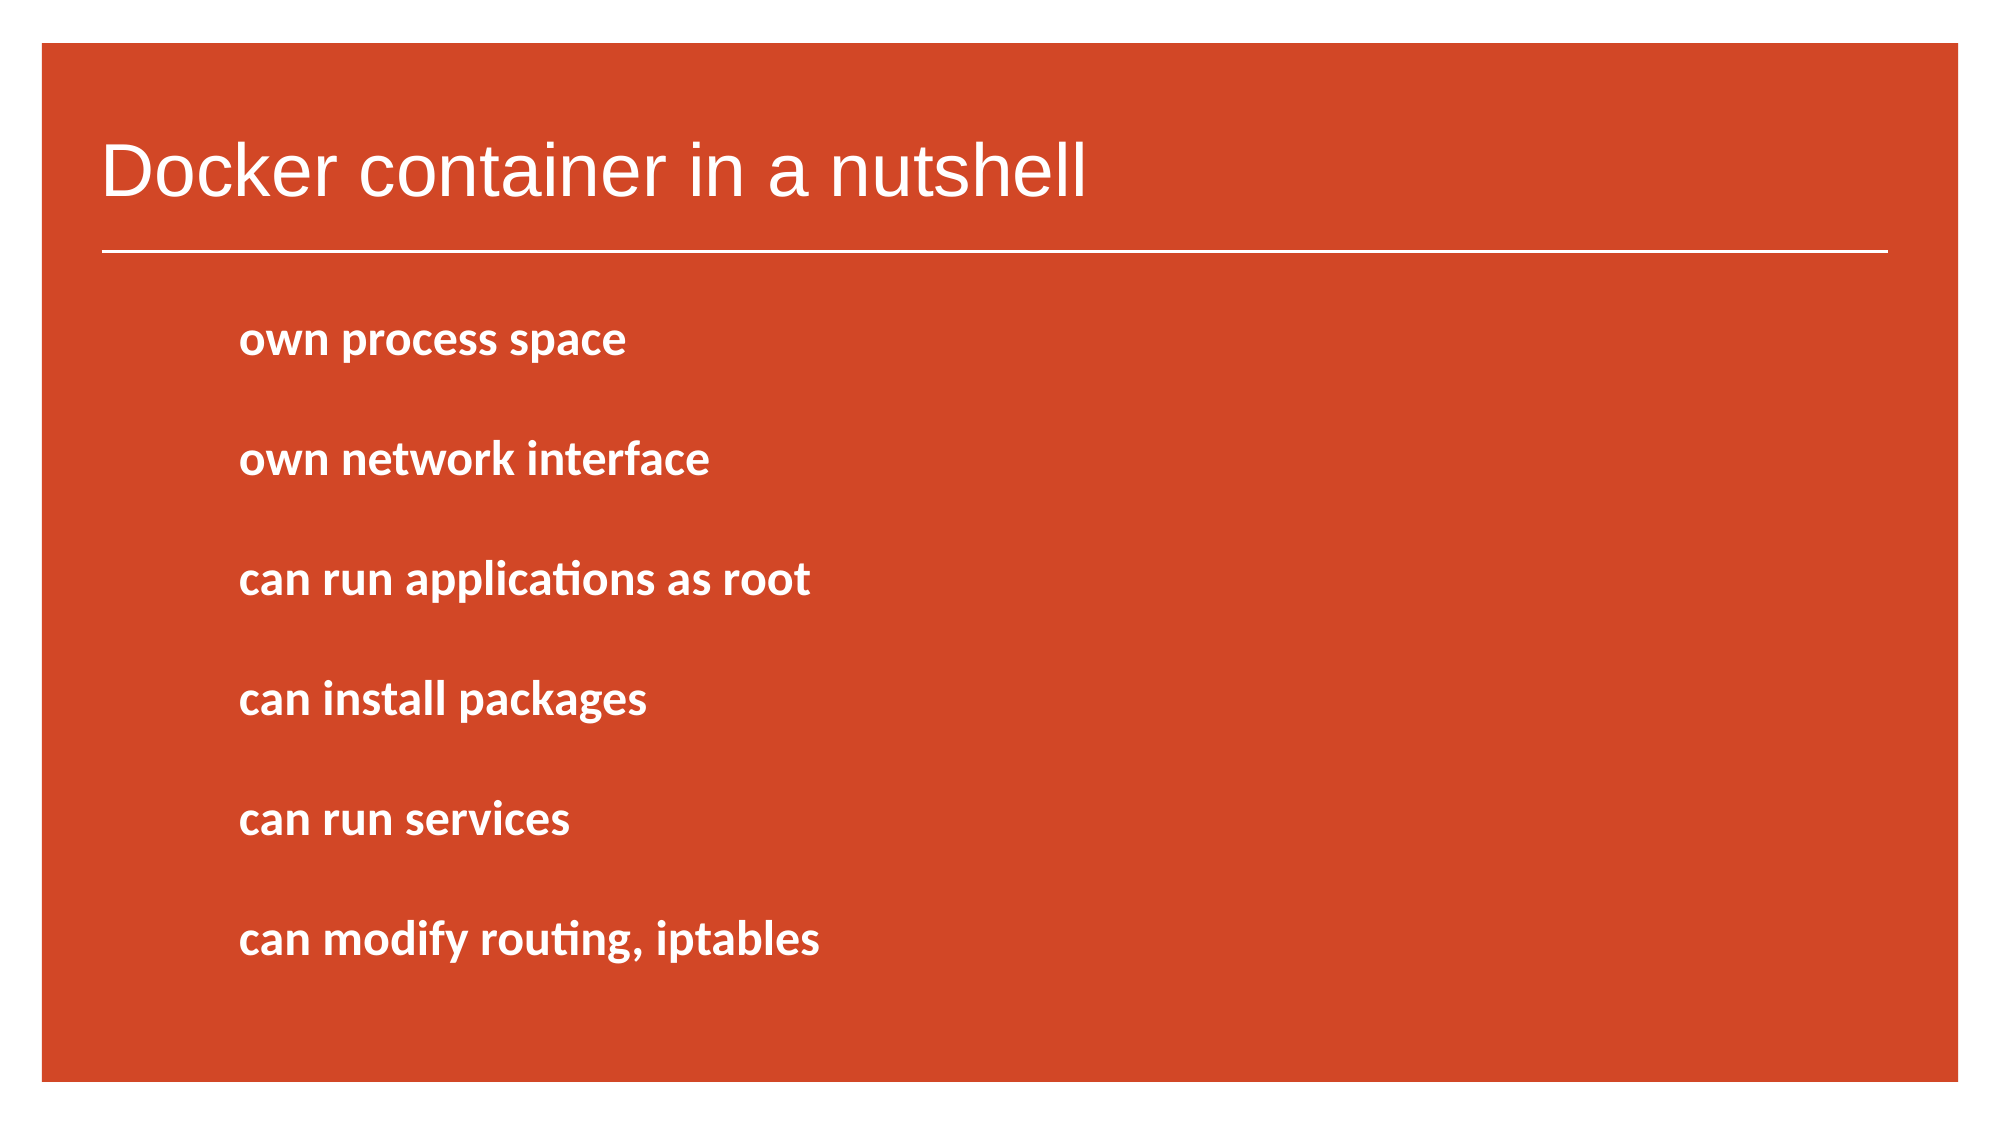

# Docker container in a nutshell
own process space

own network interface

can run applications as root

can install packages

can run services

can modify routing, iptables